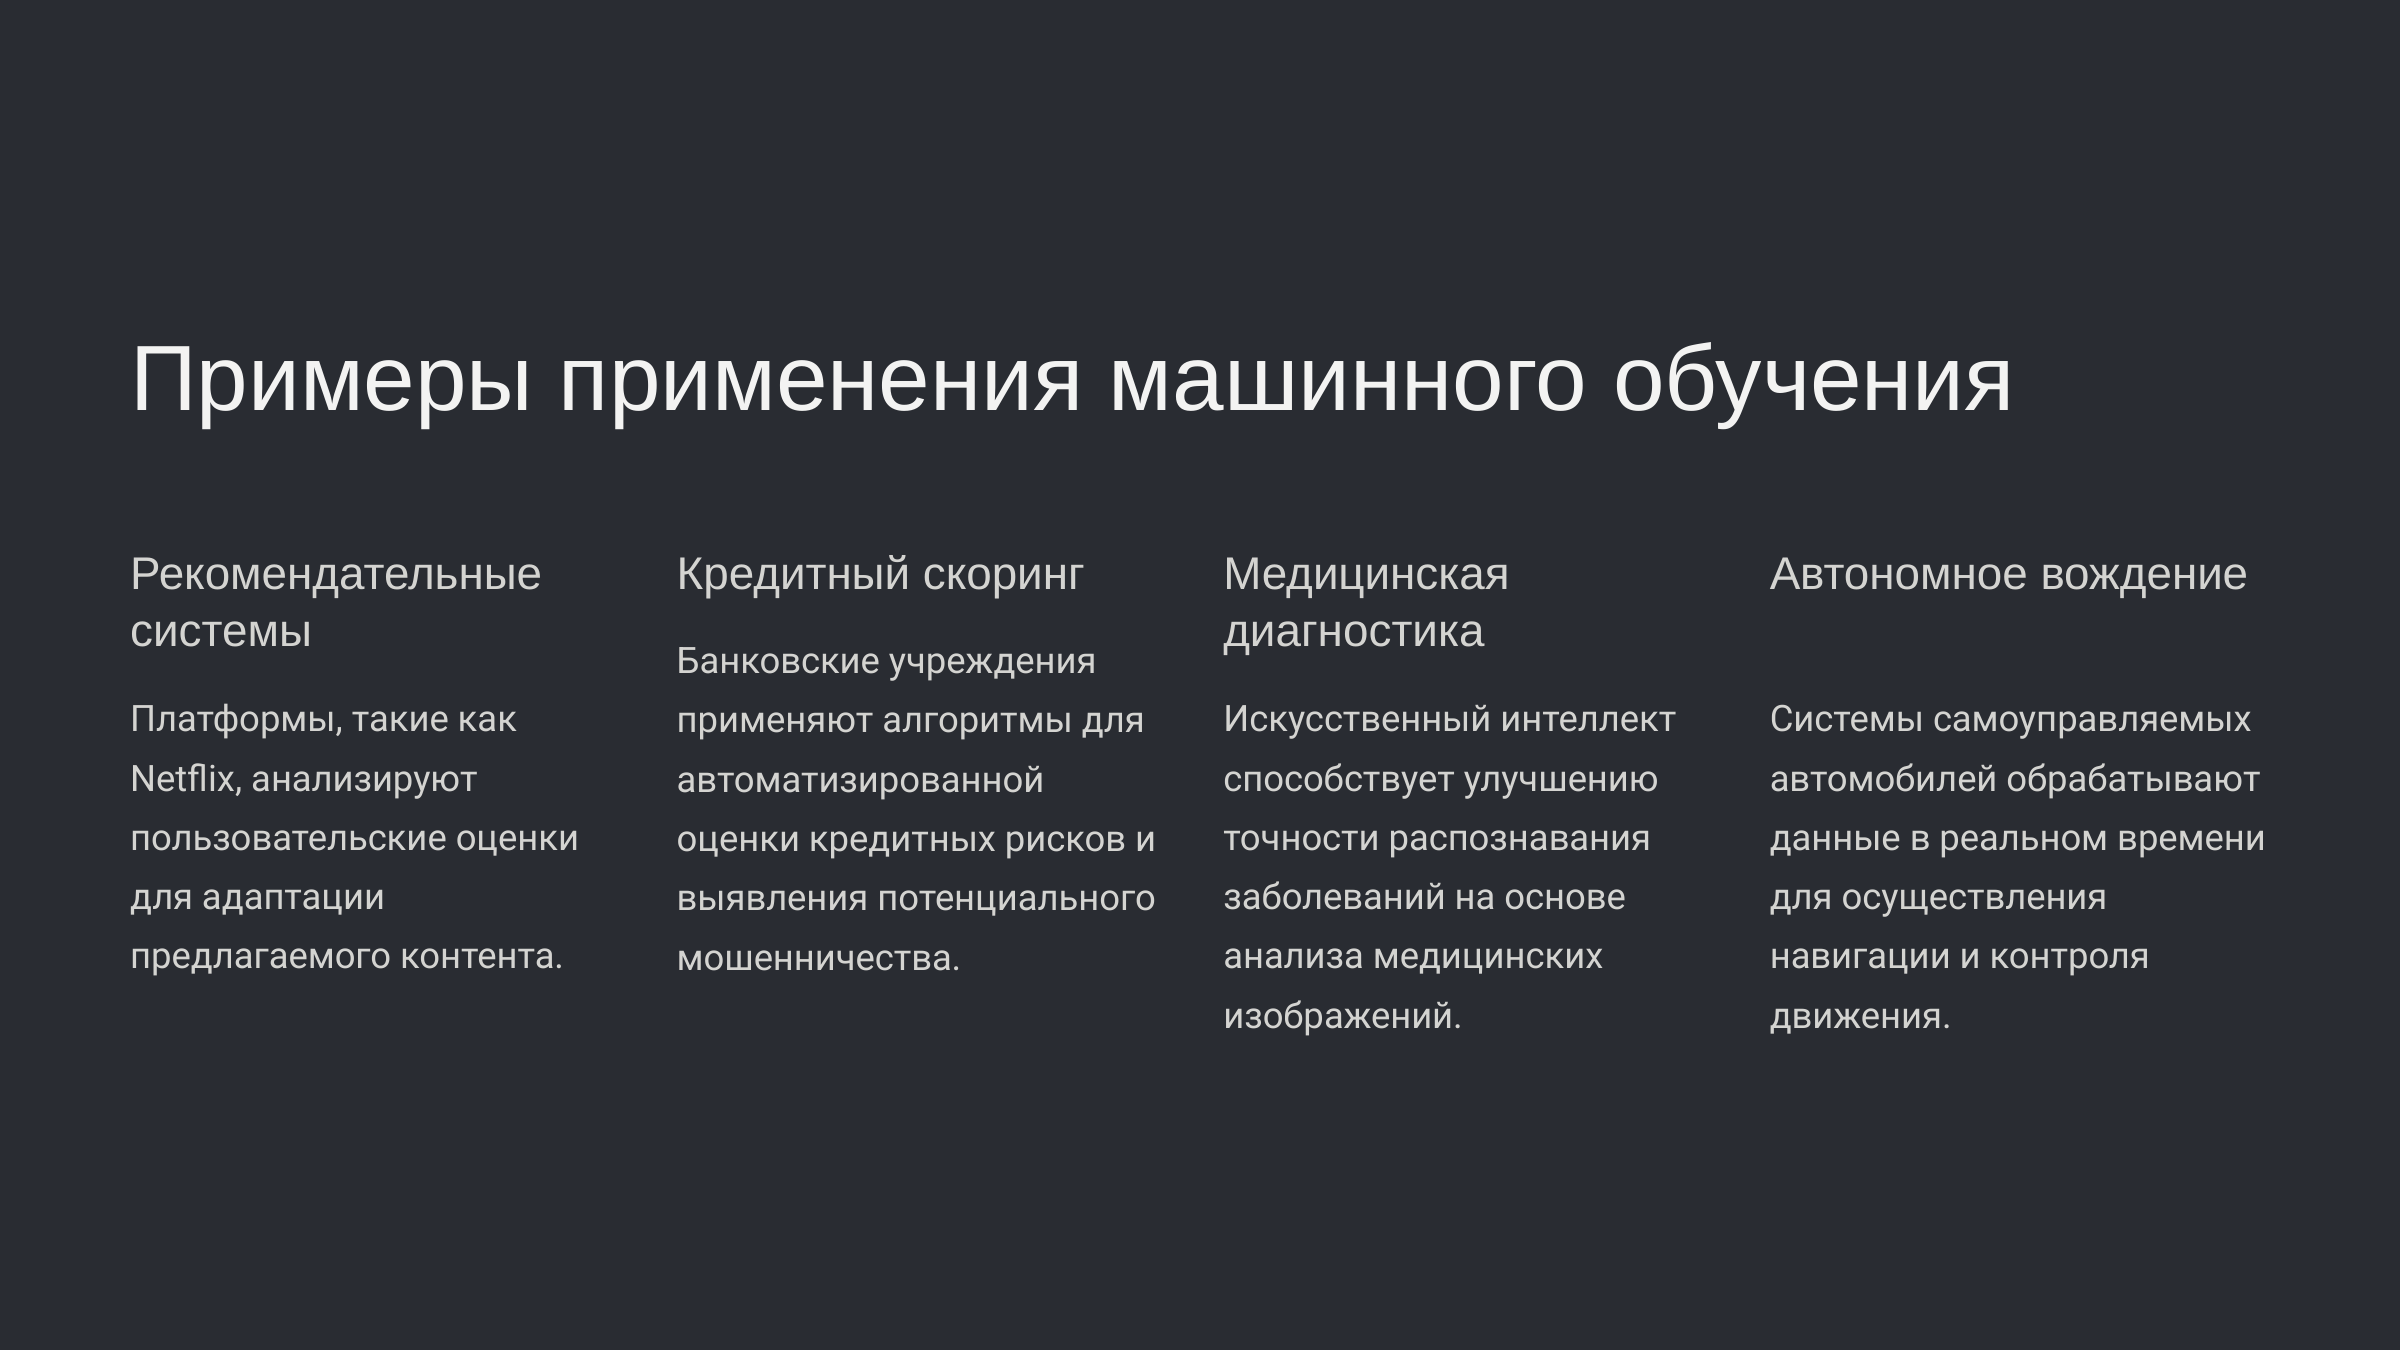

Примеры применения машинного обучения
Рекомендательные системы
Кредитный скоринг
Медицинская диагностика
Автономное вождение
Банковские учреждения применяют алгоритмы для автоматизированной оценки кредитных рисков и выявления потенциального мошенничества.
Платформы, такие как Netflix, анализируют пользовательские оценки для адаптации предлагаемого контента.
Искусственный интеллект способствует улучшению точности распознавания заболеваний на основе анализа медицинских изображений.
Системы самоуправляемых автомобилей обрабатывают данные в реальном времени для осуществления навигации и контроля движения.